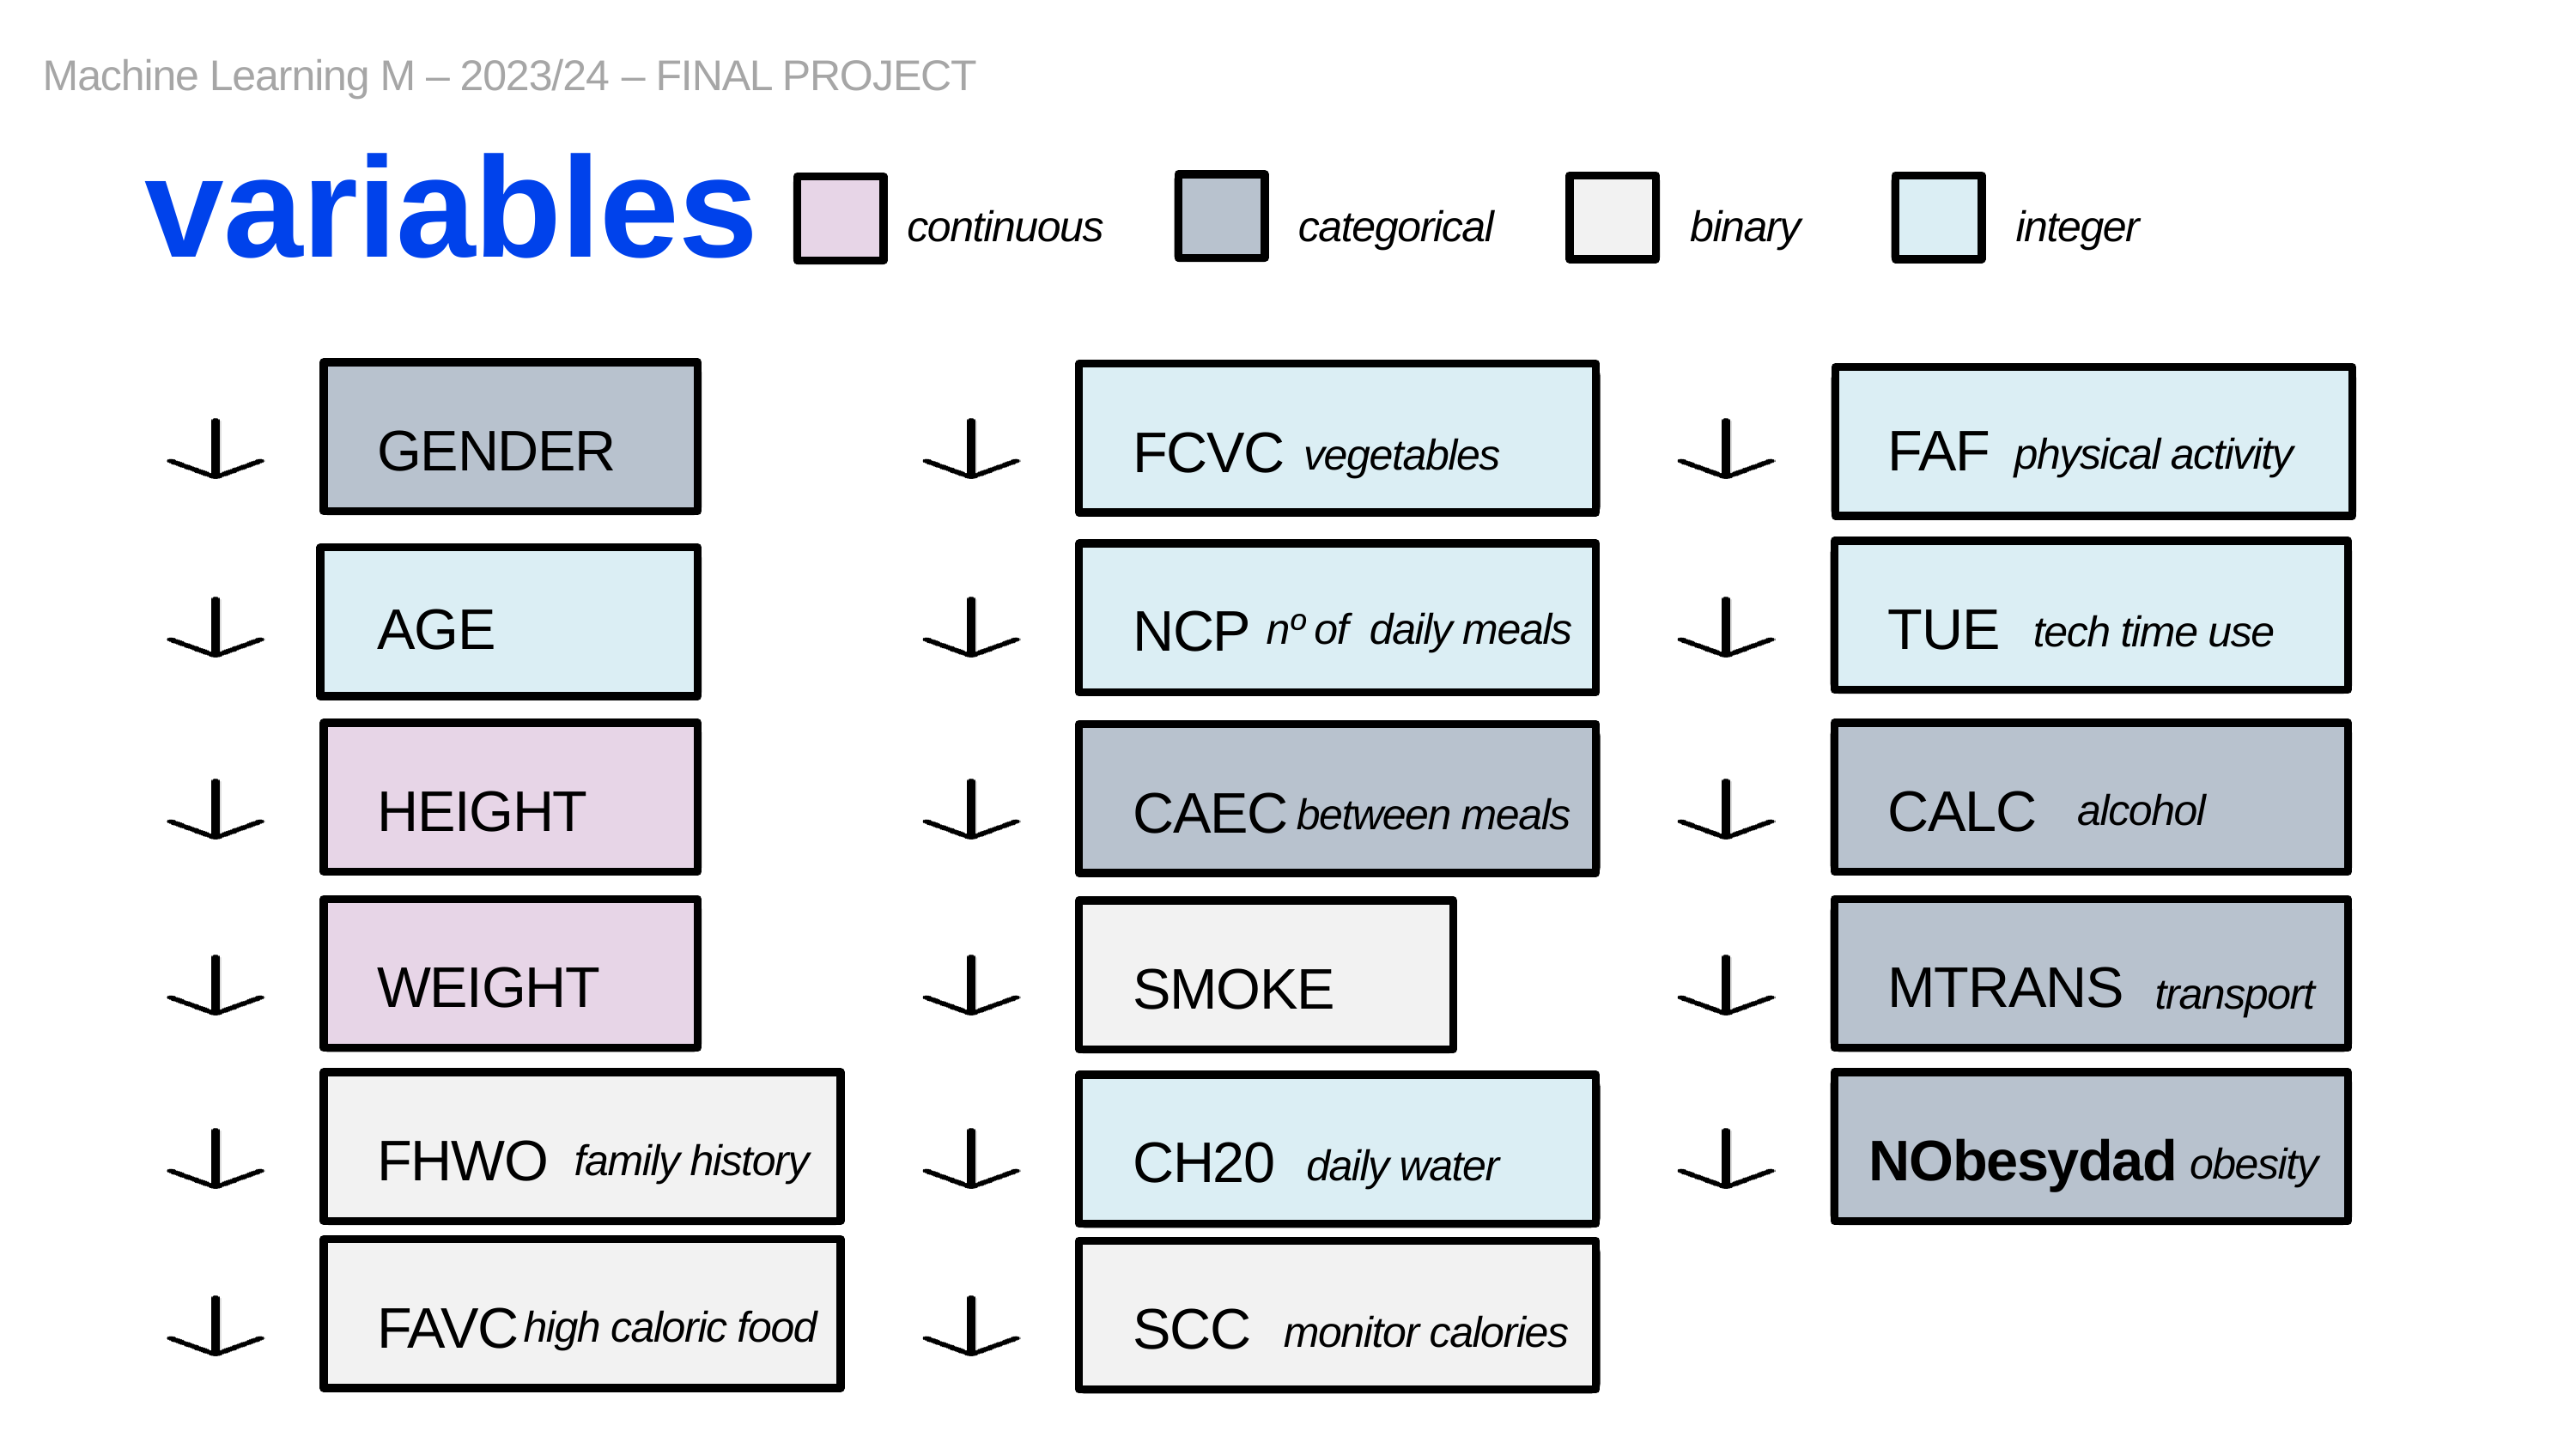

Machine Learning M – 2023/24 – FINAL PROJECT
variables

continuous
categorical
binary
integer

physical activity
vegetables
GENDER
FAF
FCVC

nº of  daily meals

tech time use
AGE
TUE
NCP

alcohol

between meals
HEIGHT
CALC
CAEC

transport
WEIGHT
MTRANS
SMOKE

family history

obesity
daily water
FHWO
NObesydad
CH20

high caloric food

monitor calories
FAVC
SCC